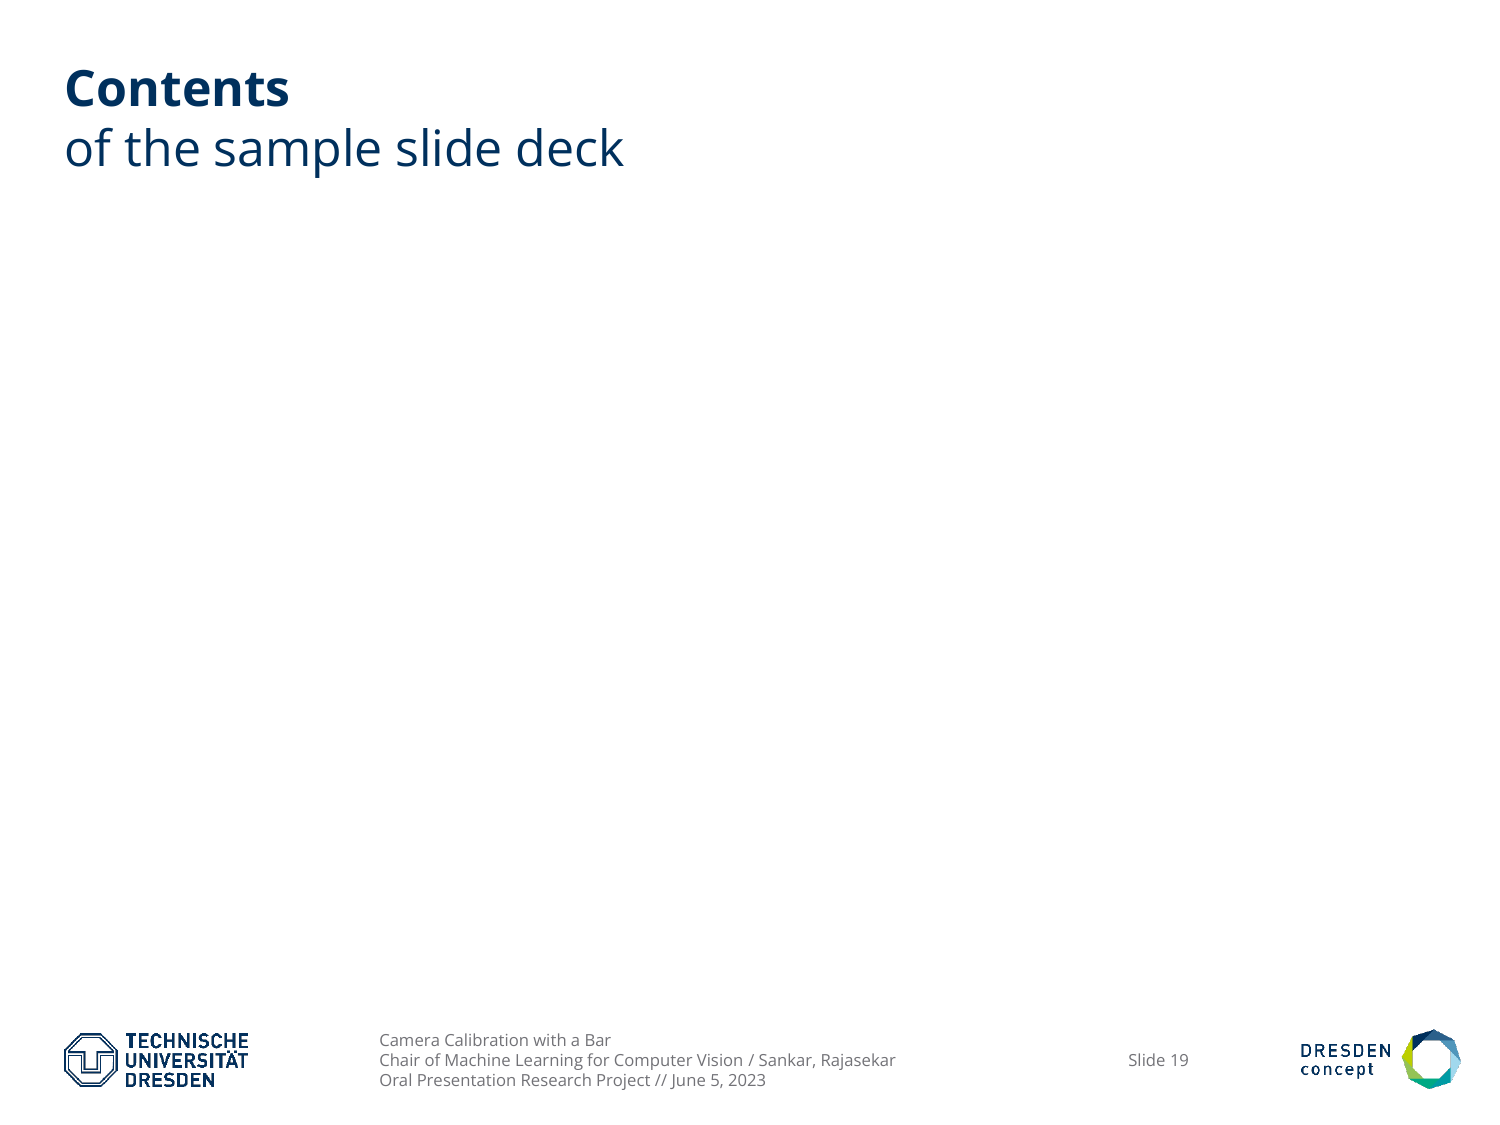

# Contents of the sample slide deck